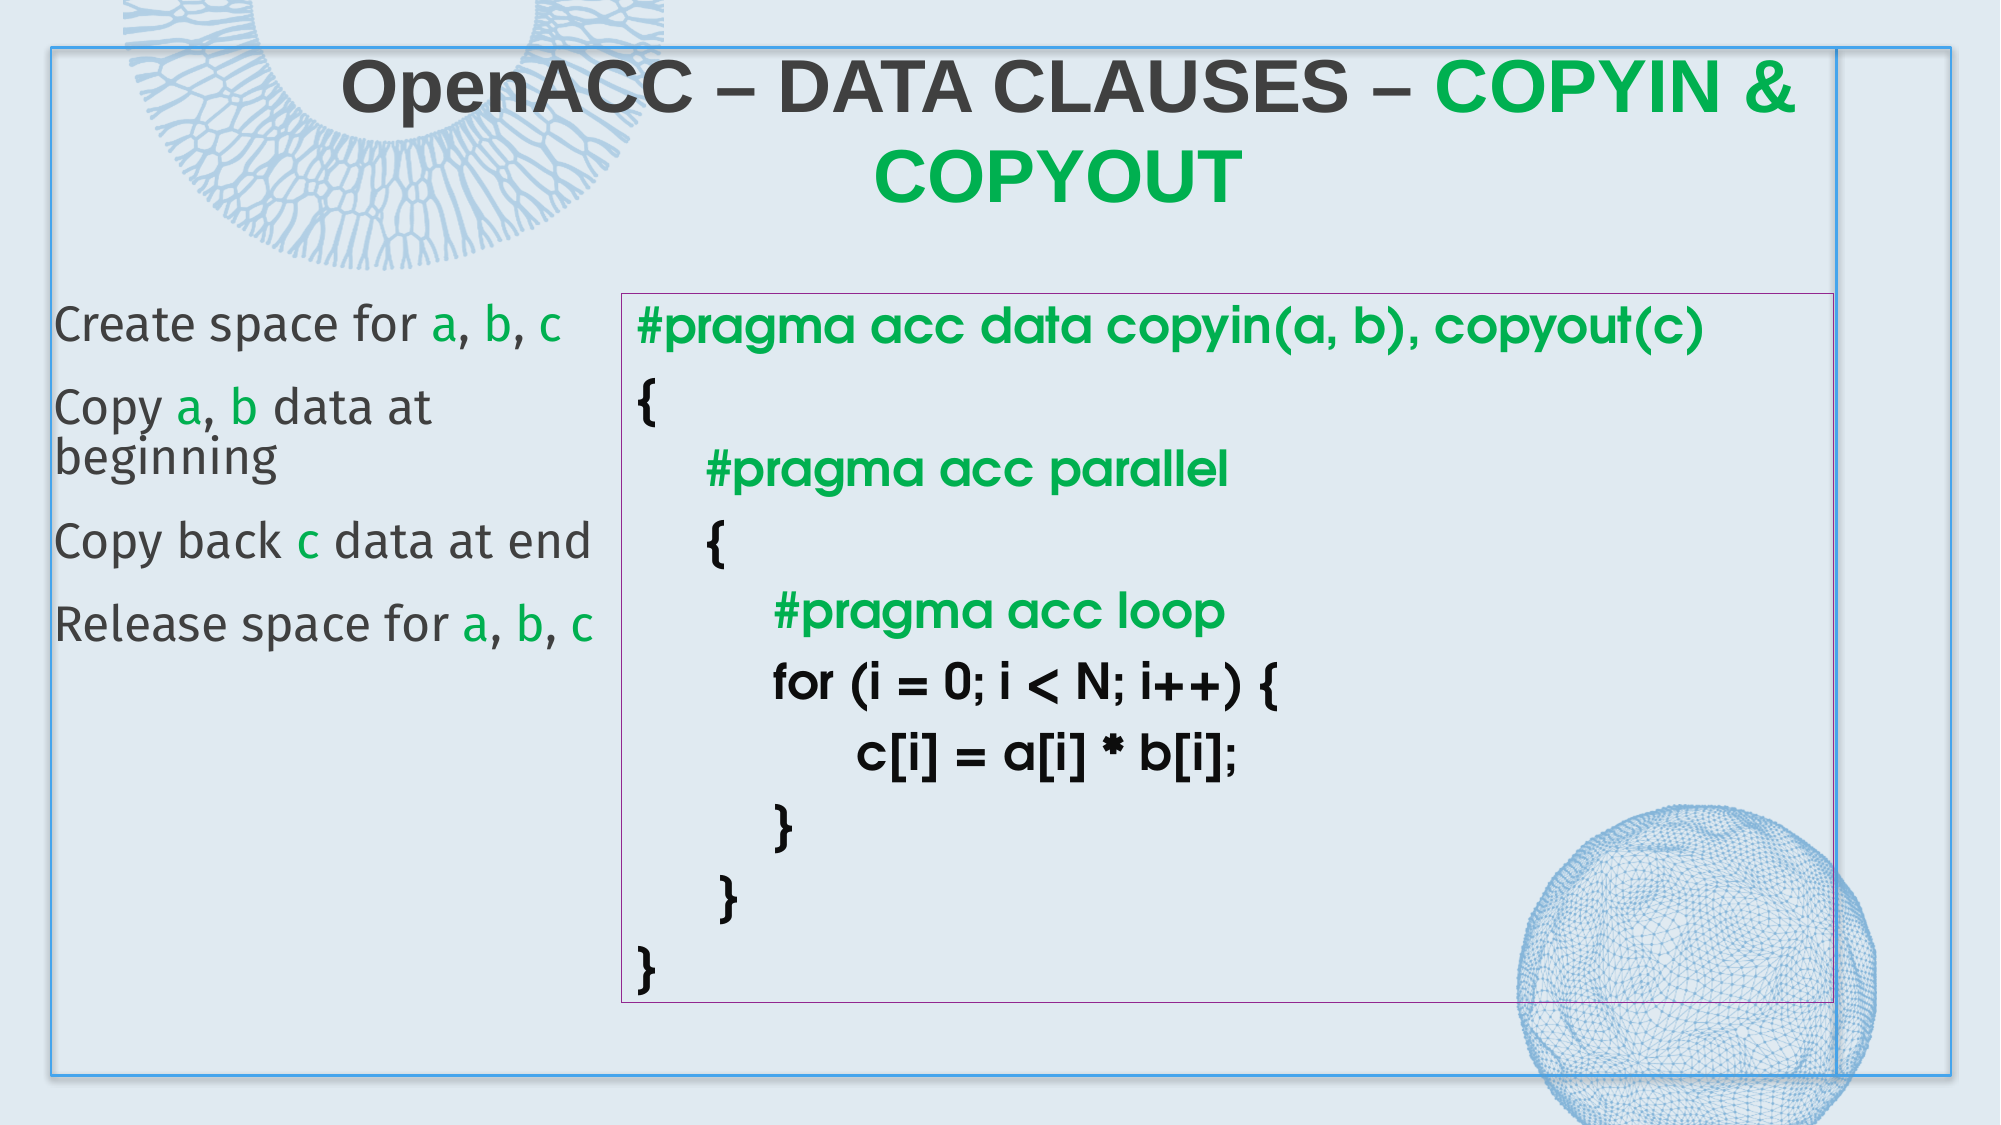

# OpenACC – Data Clauses – copyin & copyout
Create space for a, b, c
Copy a, b data at beginning
Copy back c data at end
Release space for a, b, c
#pragma acc data copyin(a, b), copyout(c)
{
     #pragma acc parallel
     {
          #pragma acc loop
          for (i = 0; i < N; i++) {
                c[i] = a[i] * b[i];
          }
      }
}